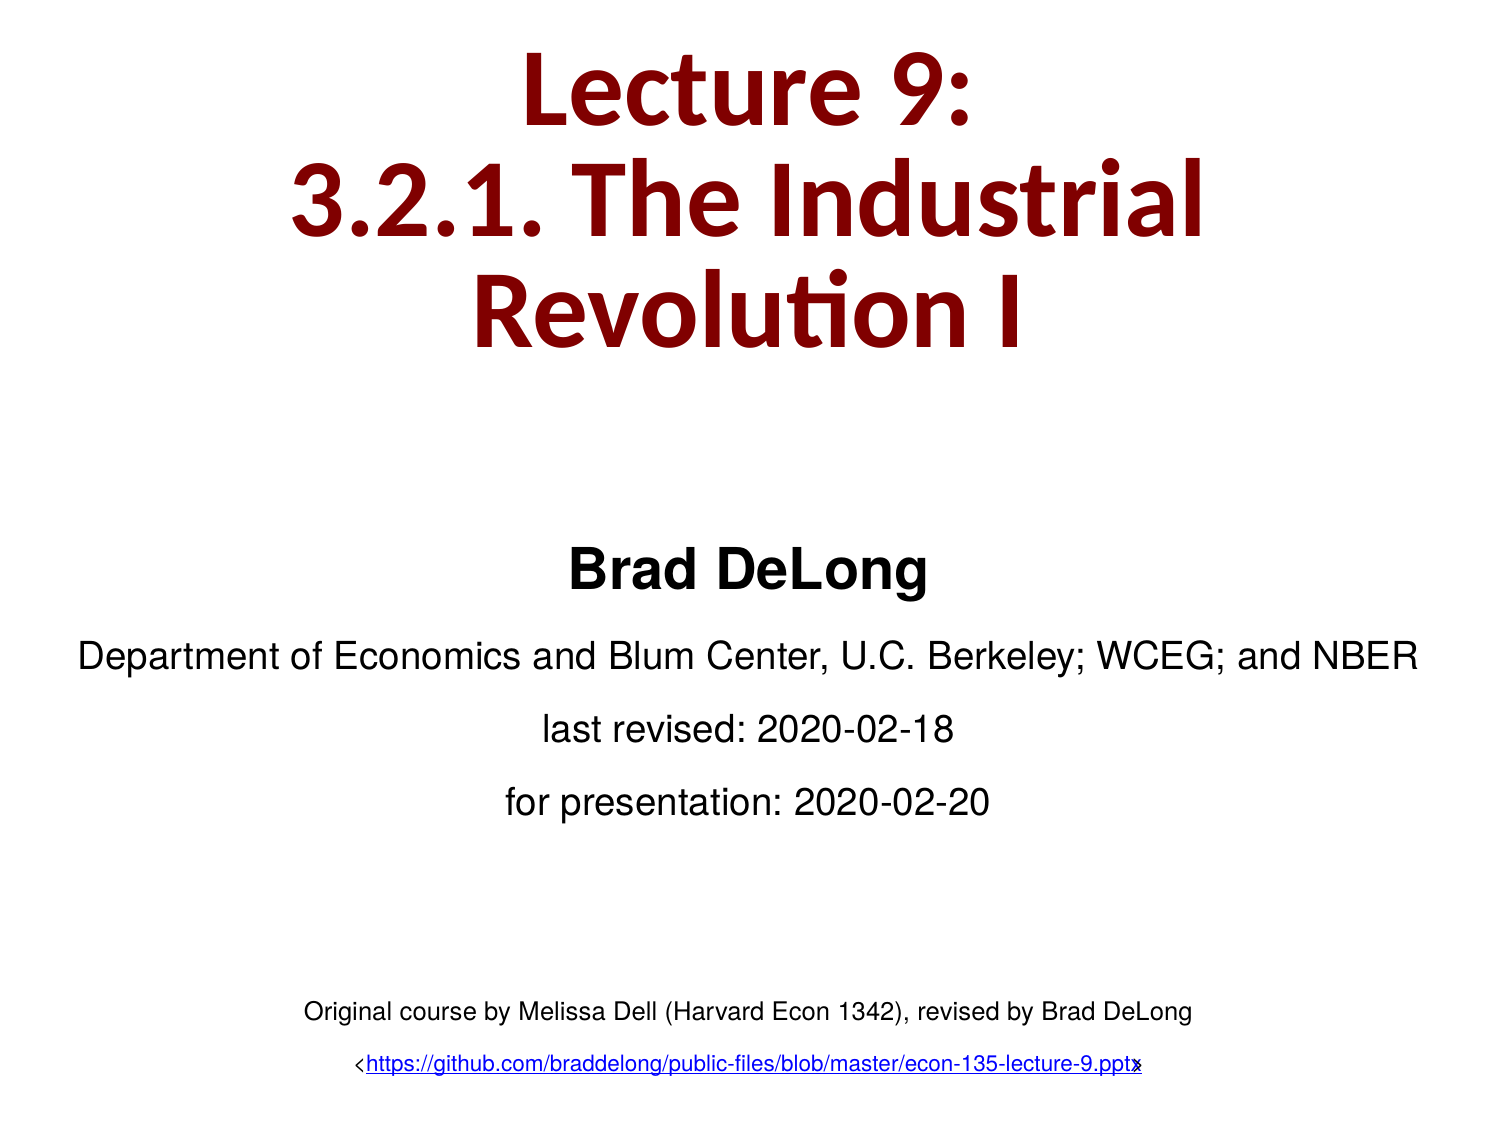

Lecture 9:
3.2.1. The Industrial Revolution I

Brad DeLong
Department of Economics and Blum Center, U.C. Berkeley; WCEG; and NBER
last revised: 2020-02-18
for presentation: 2020-02-20

Original course by Melissa Dell (Harvard Econ 1342), revised by Brad DeLong
<https://github.com/braddelong/public-files/blob/master/econ-135-lecture-9.pptx>